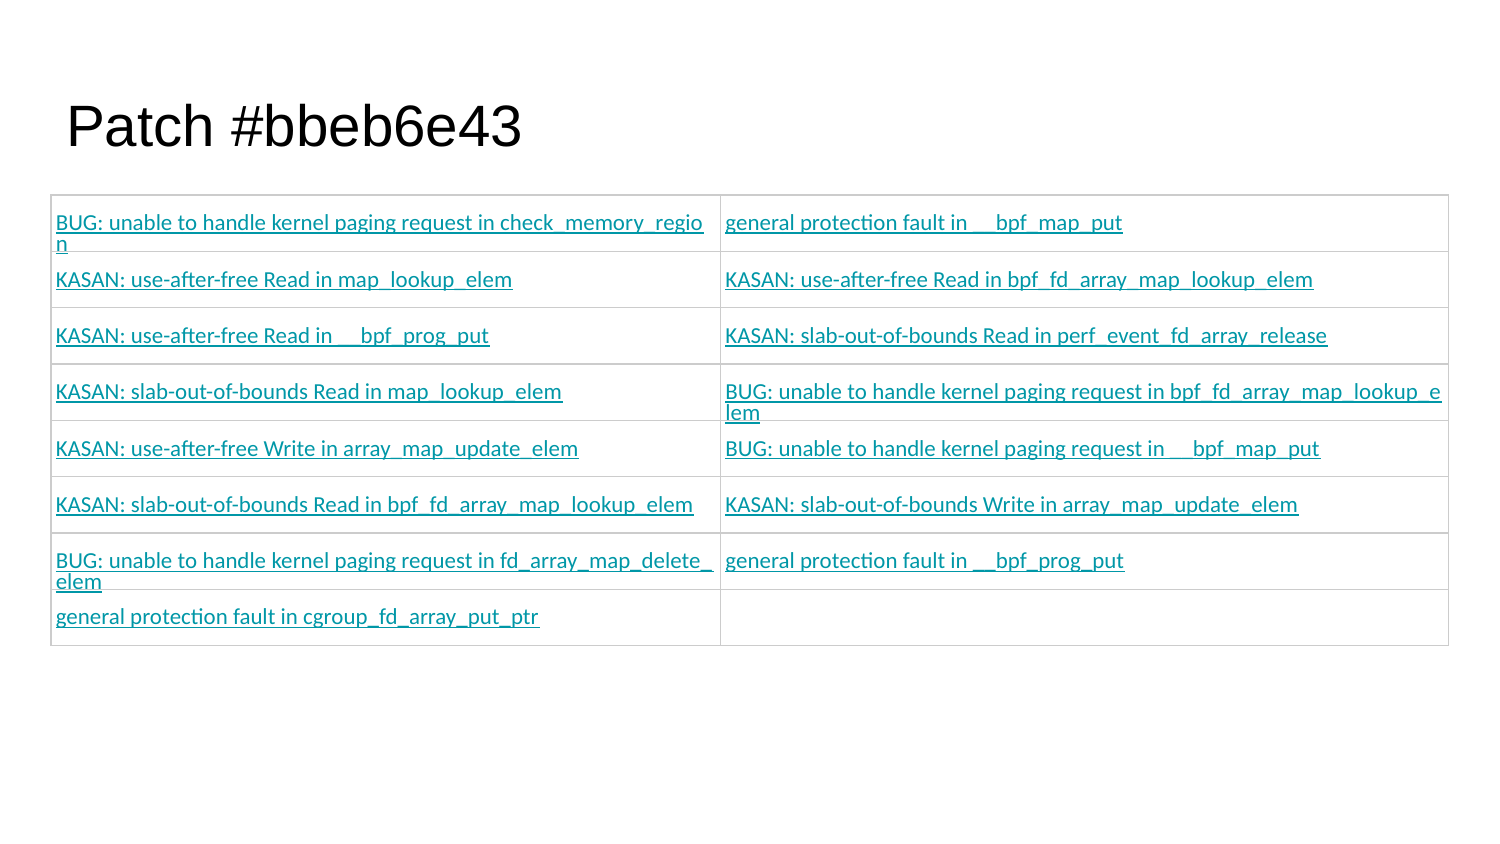

# Patch #bbeb6e43
| BUG: unable to handle kernel paging request in check\_memory\_region | general protection fault in \_\_bpf\_map\_put |
| --- | --- |
| KASAN: use-after-free Read in map\_lookup\_elem | KASAN: use-after-free Read in bpf\_fd\_array\_map\_lookup\_elem |
| KASAN: use-after-free Read in \_\_bpf\_prog\_put | KASAN: slab-out-of-bounds Read in perf\_event\_fd\_array\_release |
| KASAN: slab-out-of-bounds Read in map\_lookup\_elem | BUG: unable to handle kernel paging request in bpf\_fd\_array\_map\_lookup\_elem |
| KASAN: use-after-free Write in array\_map\_update\_elem | BUG: unable to handle kernel paging request in \_\_bpf\_map\_put |
| KASAN: slab-out-of-bounds Read in bpf\_fd\_array\_map\_lookup\_elem | KASAN: slab-out-of-bounds Write in array\_map\_update\_elem |
| BUG: unable to handle kernel paging request in fd\_array\_map\_delete\_elem | general protection fault in \_\_bpf\_prog\_put |
| general protection fault in cgroup\_fd\_array\_put\_ptr |  |